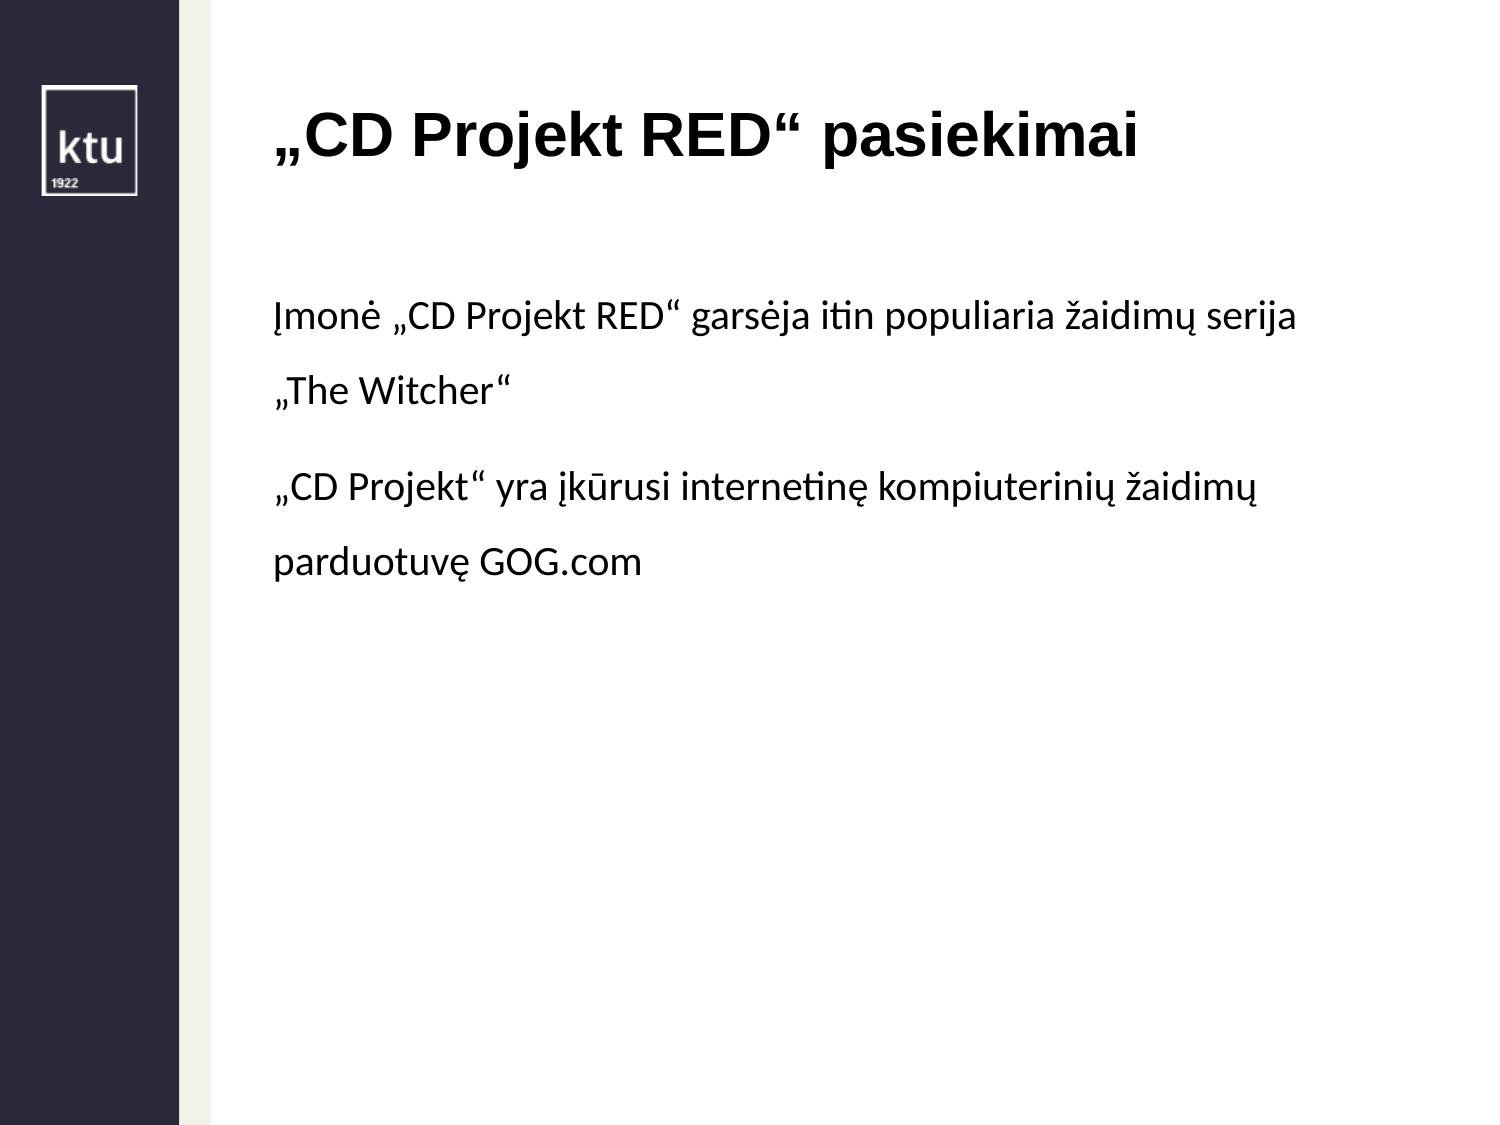

„CD Projekt RED“ pasiekimai
Įmonė „CD Projekt RED“ garsėja itin populiaria žaidimų serija „The Witcher“
„CD Projekt“ yra įkūrusi internetinę kompiuterinių žaidimų  parduotuvę GOG.com